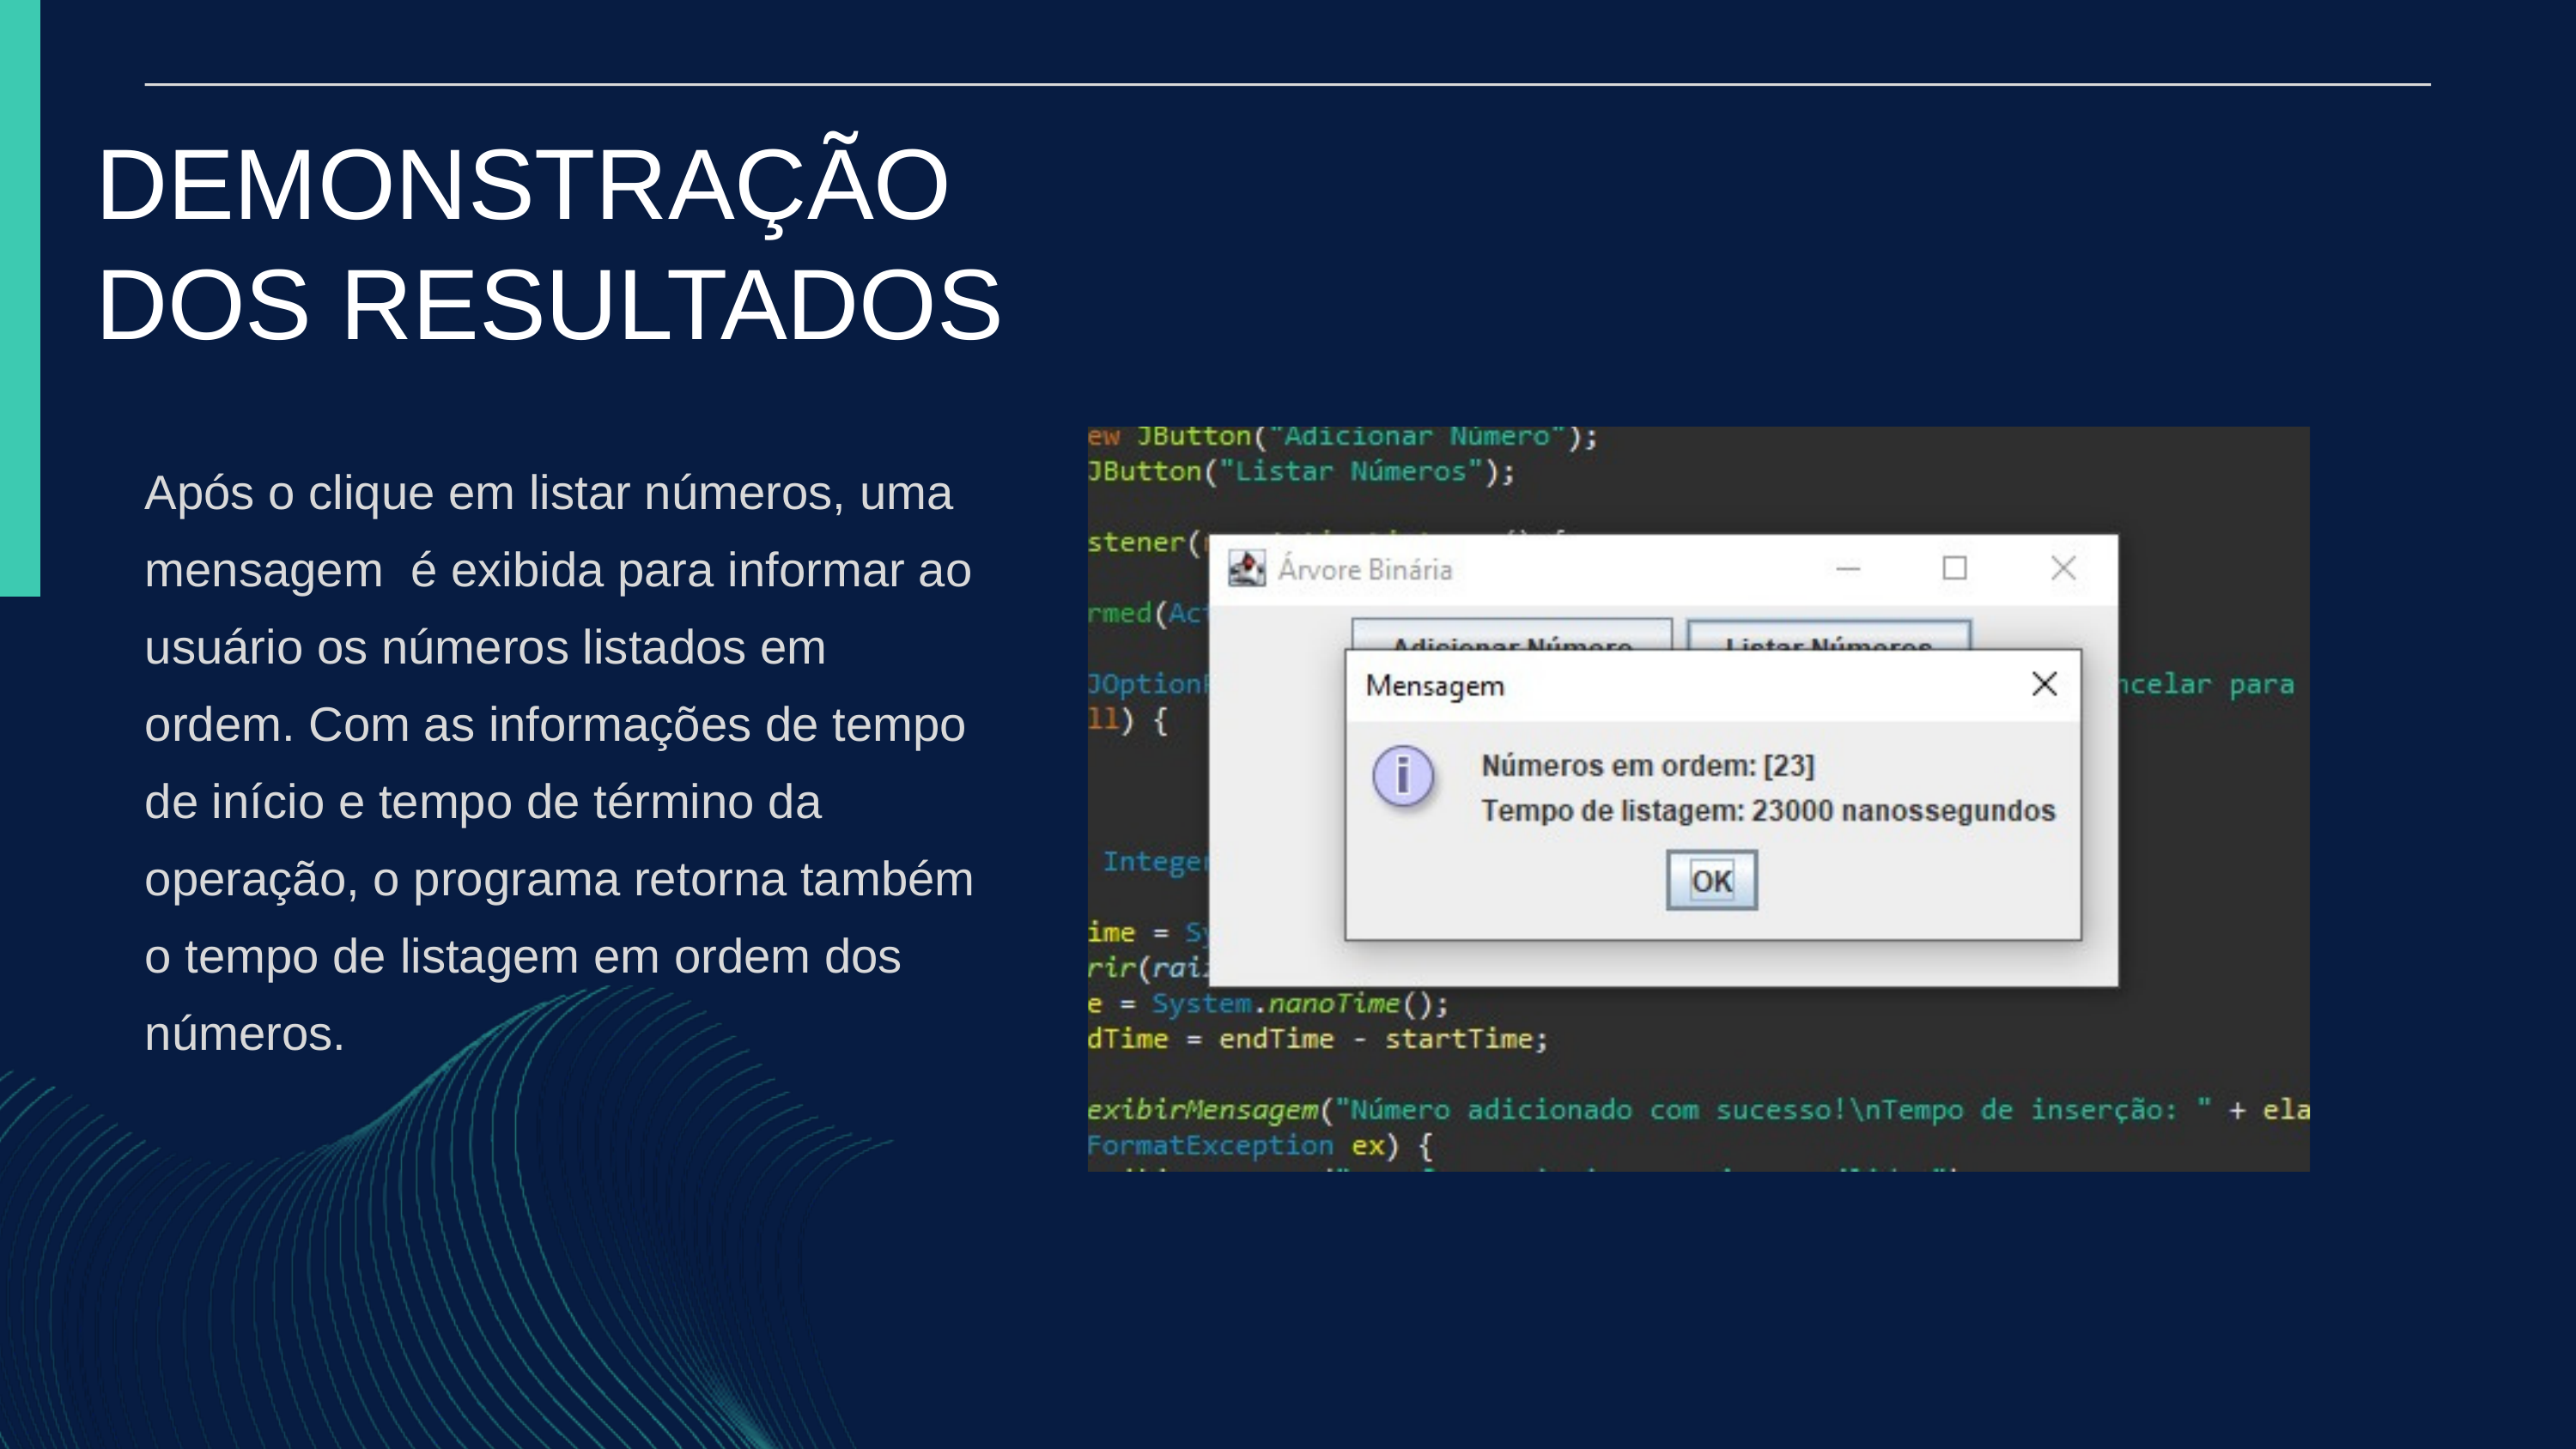

DEMONSTRAÇÃO DOS RESULTADOS

Após o clique em listar números, uma mensagem  é exibida para informar ao usuário os números listados em ordem. Com as informações de tempo de início e tempo de término da operação, o programa retorna também o tempo de listagem em ordem dos números.